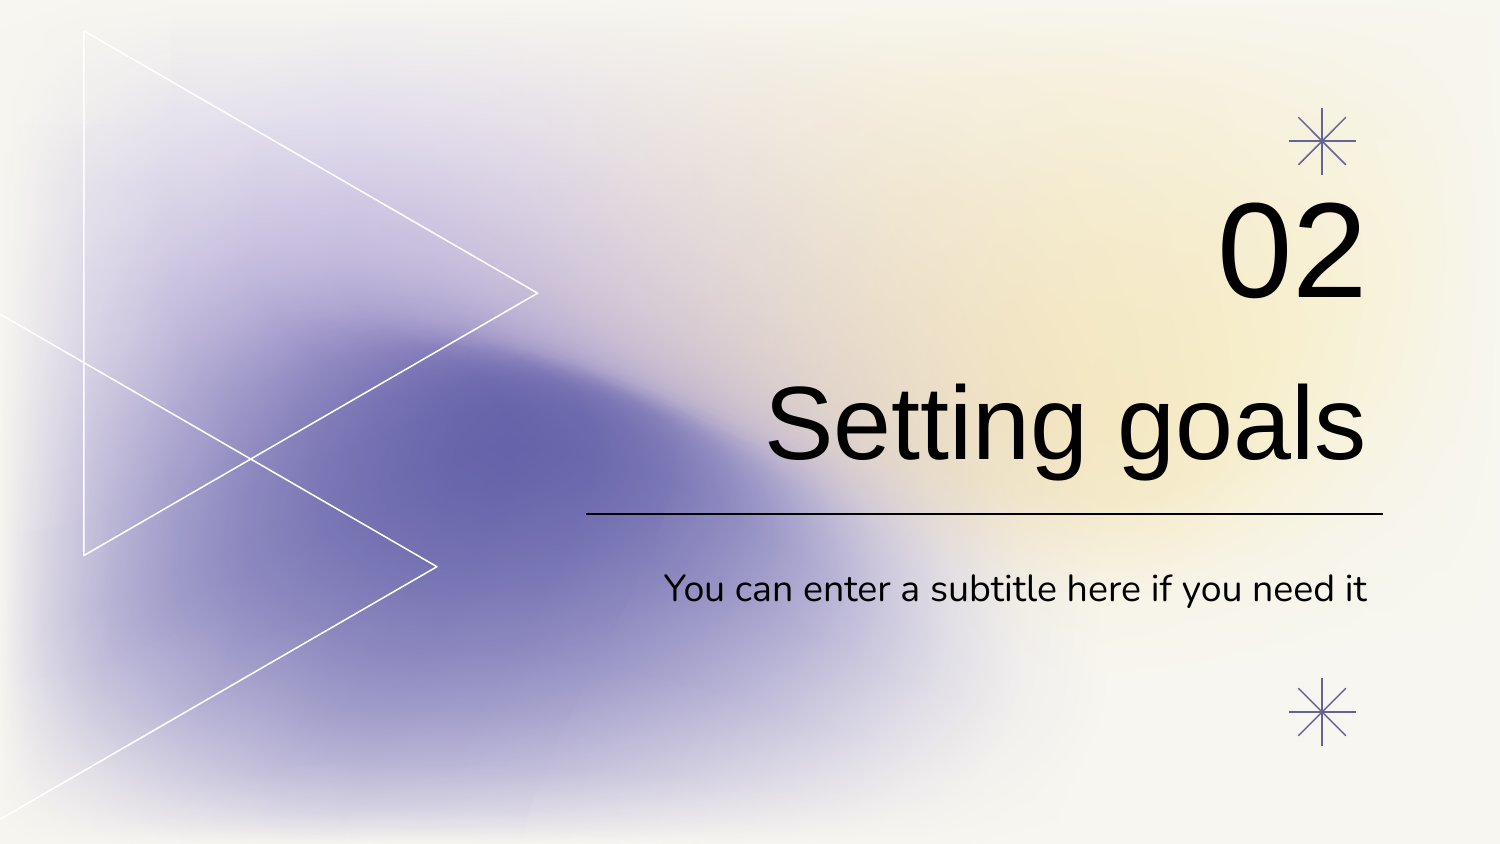

02

# Setting goals
You can enter a subtitle here if you need it